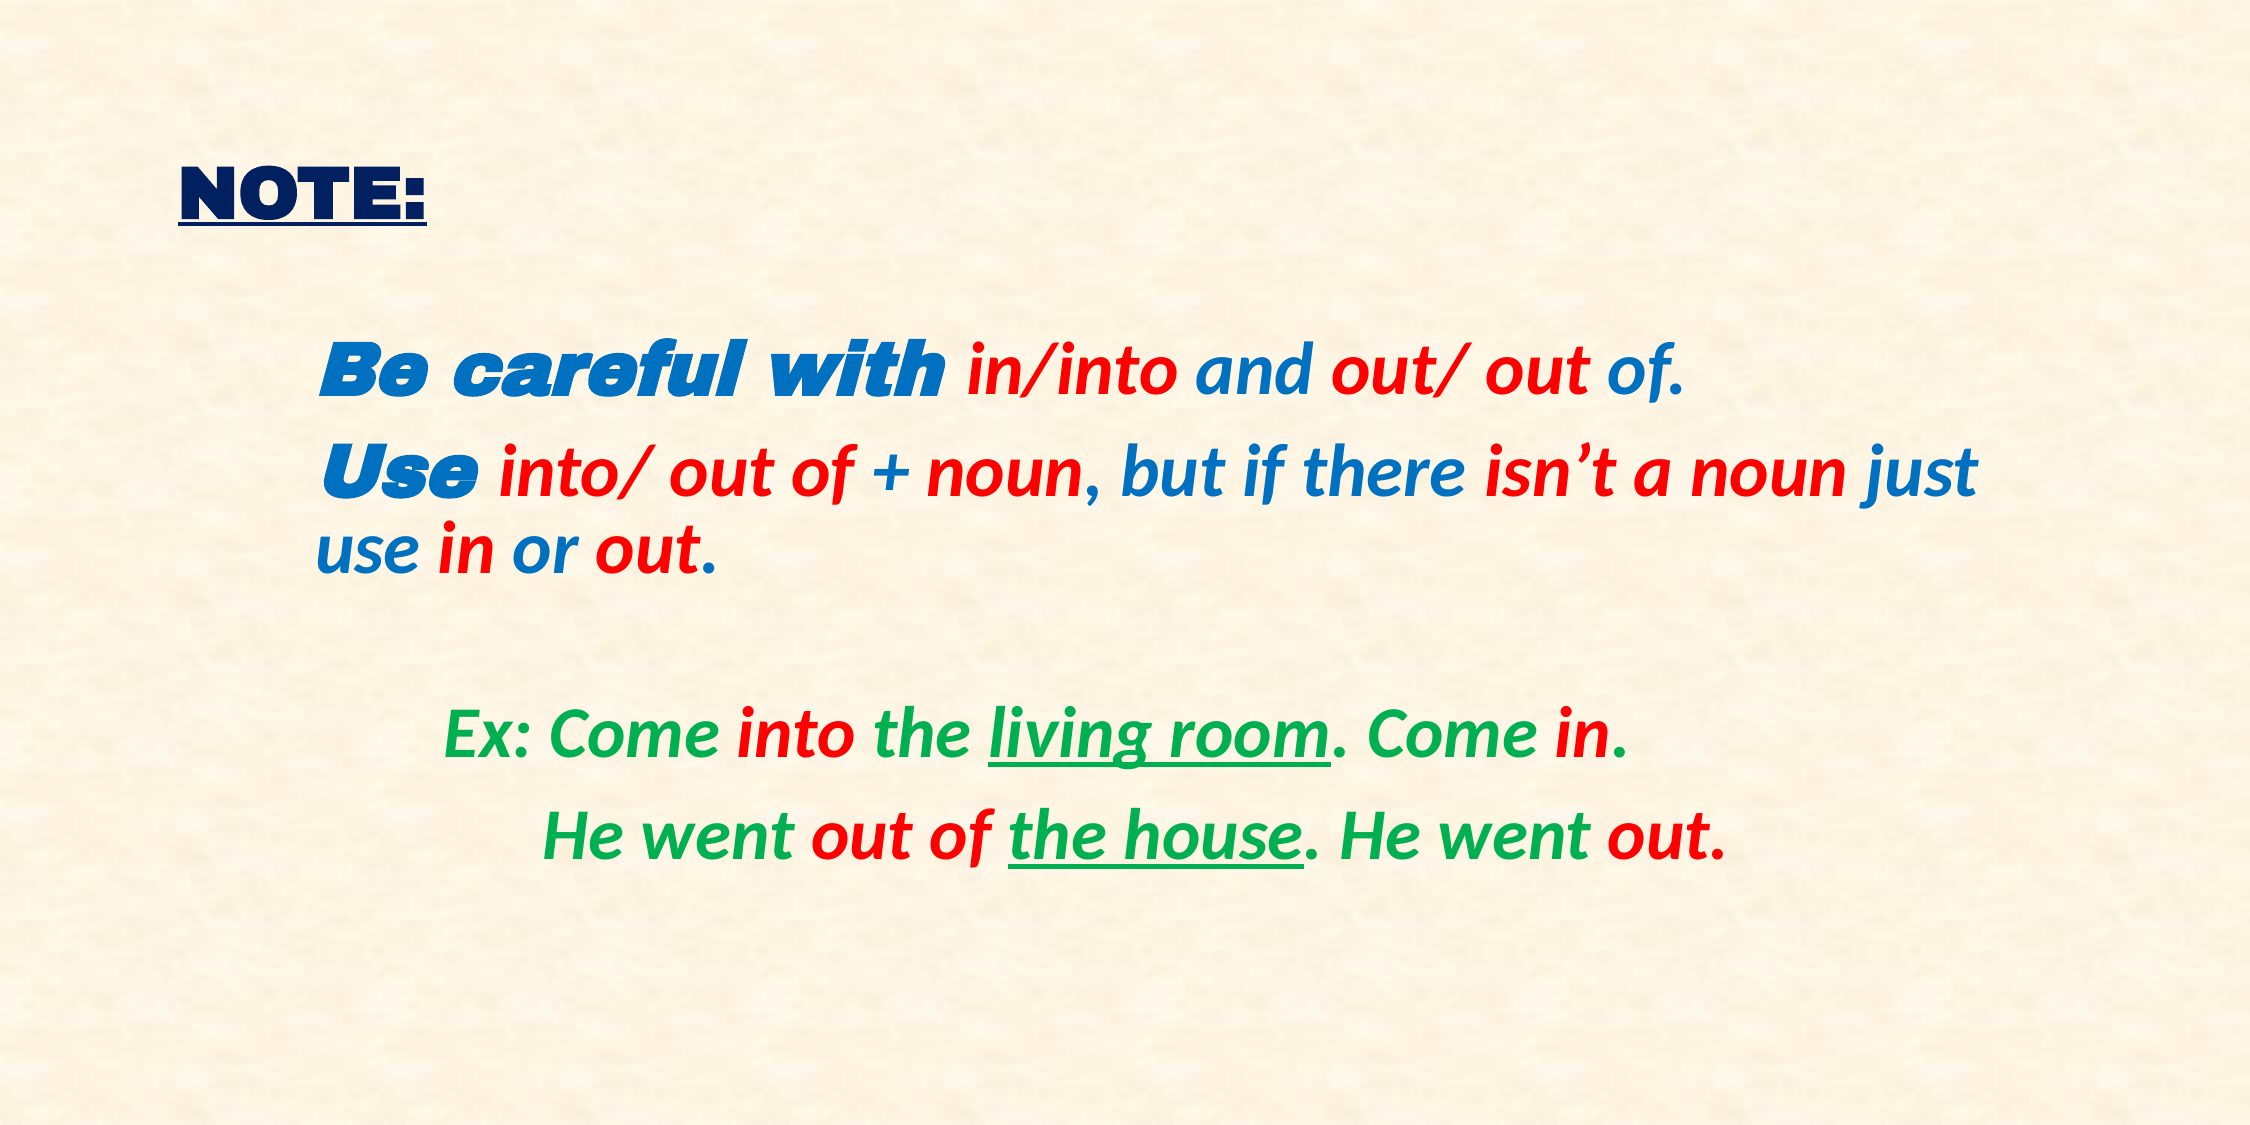

NOTE:
Be careful with in/into and out/ out of.
Use into/ out of + noun, but if there isn’t a noun just use in or out.
 Ex: Come into the living room. Come in.
       He went out of the house. He went out.